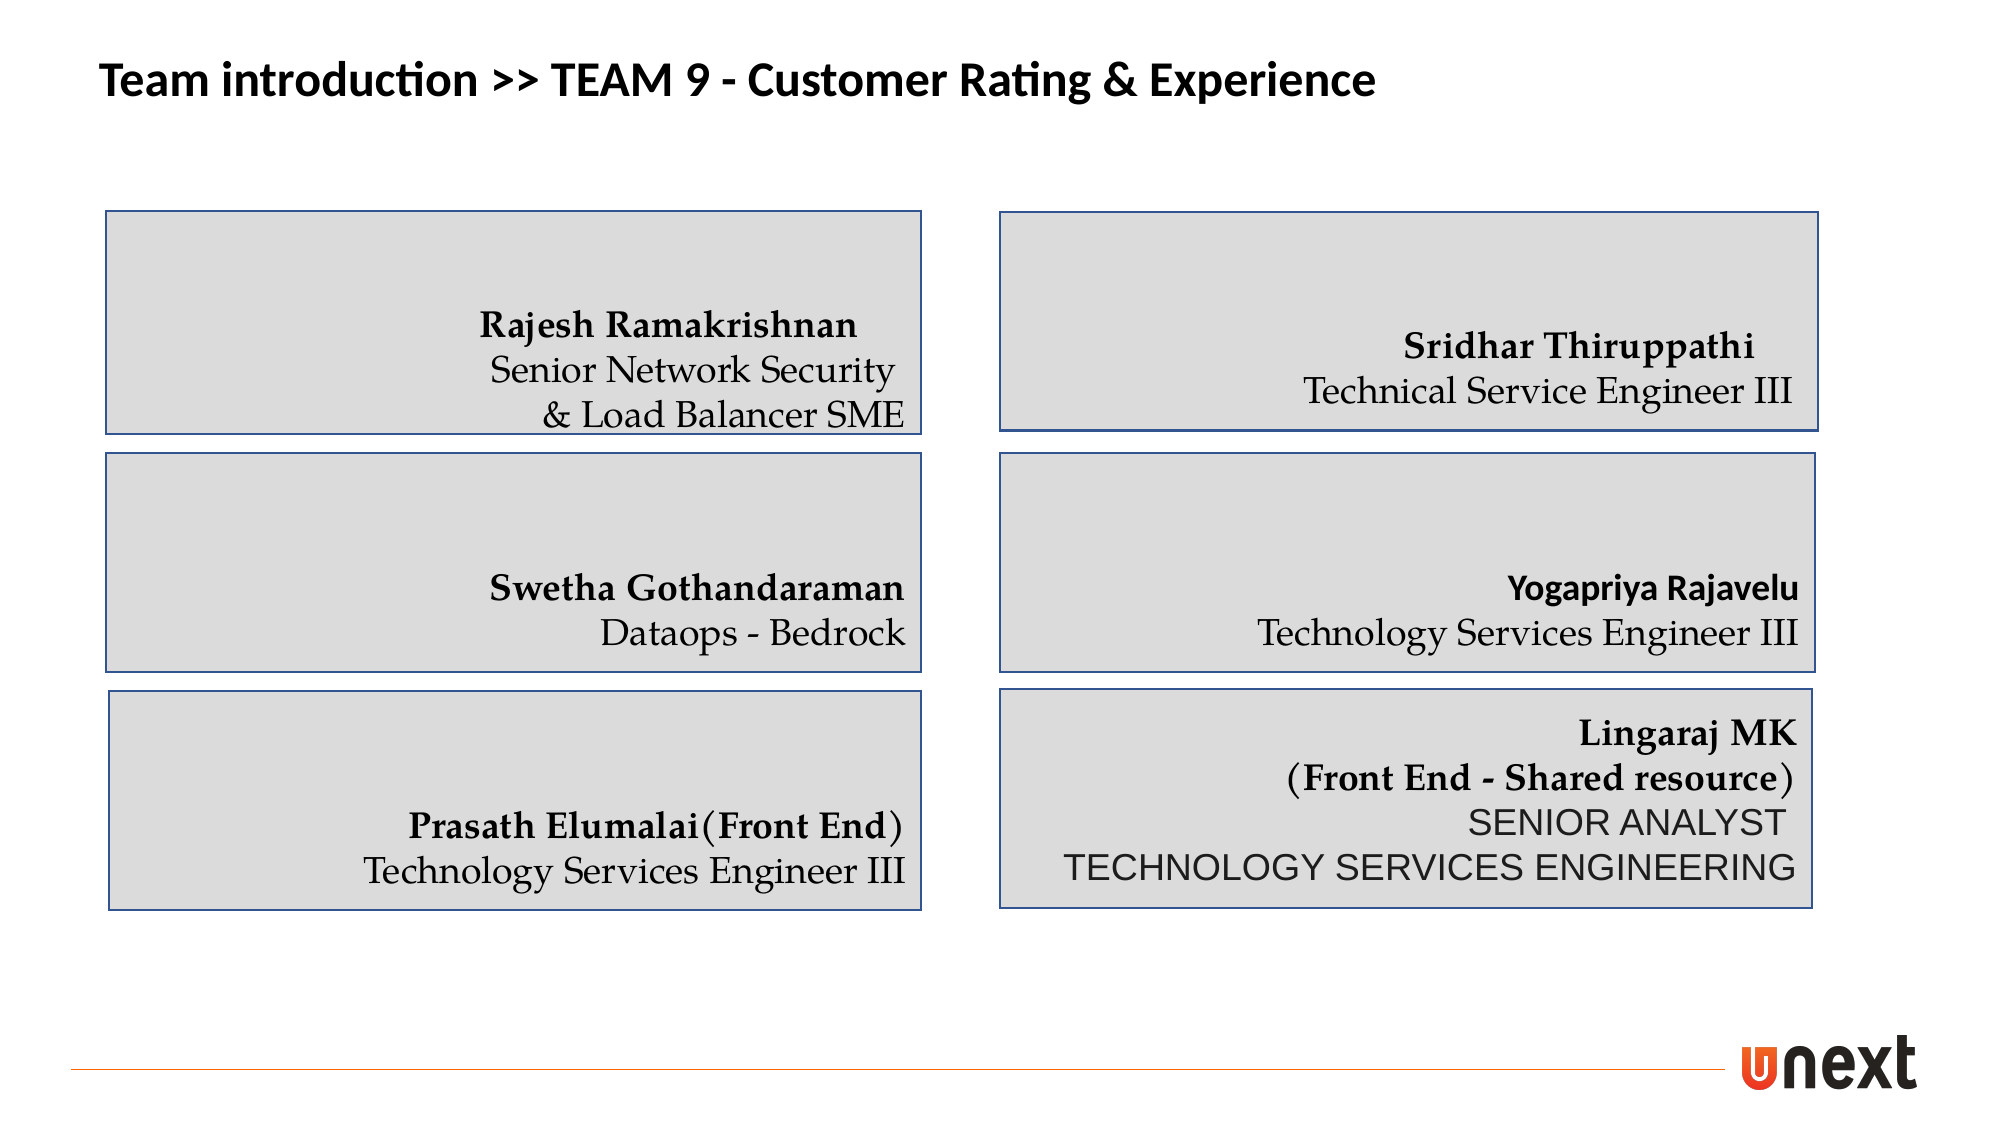

Team introduction >> TEAM 9 - Customer Rating & Experience

Rajesh Ramakrishnan
Senior Network Security
& Load Balancer SME

Sridhar Thiruppathi
Technical Service Engineer III

Swetha Gothandaraman
Dataops - Bedrock

Yogapriya Rajavelu
Technology Services Engineer III
Lingaraj MK
(Front End - Shared resource)
SENIOR ANALYST
TECHNOLOGY SERVICES ENGINEERING

Prasath Elumalai(Front End)
Technology Services Engineer III